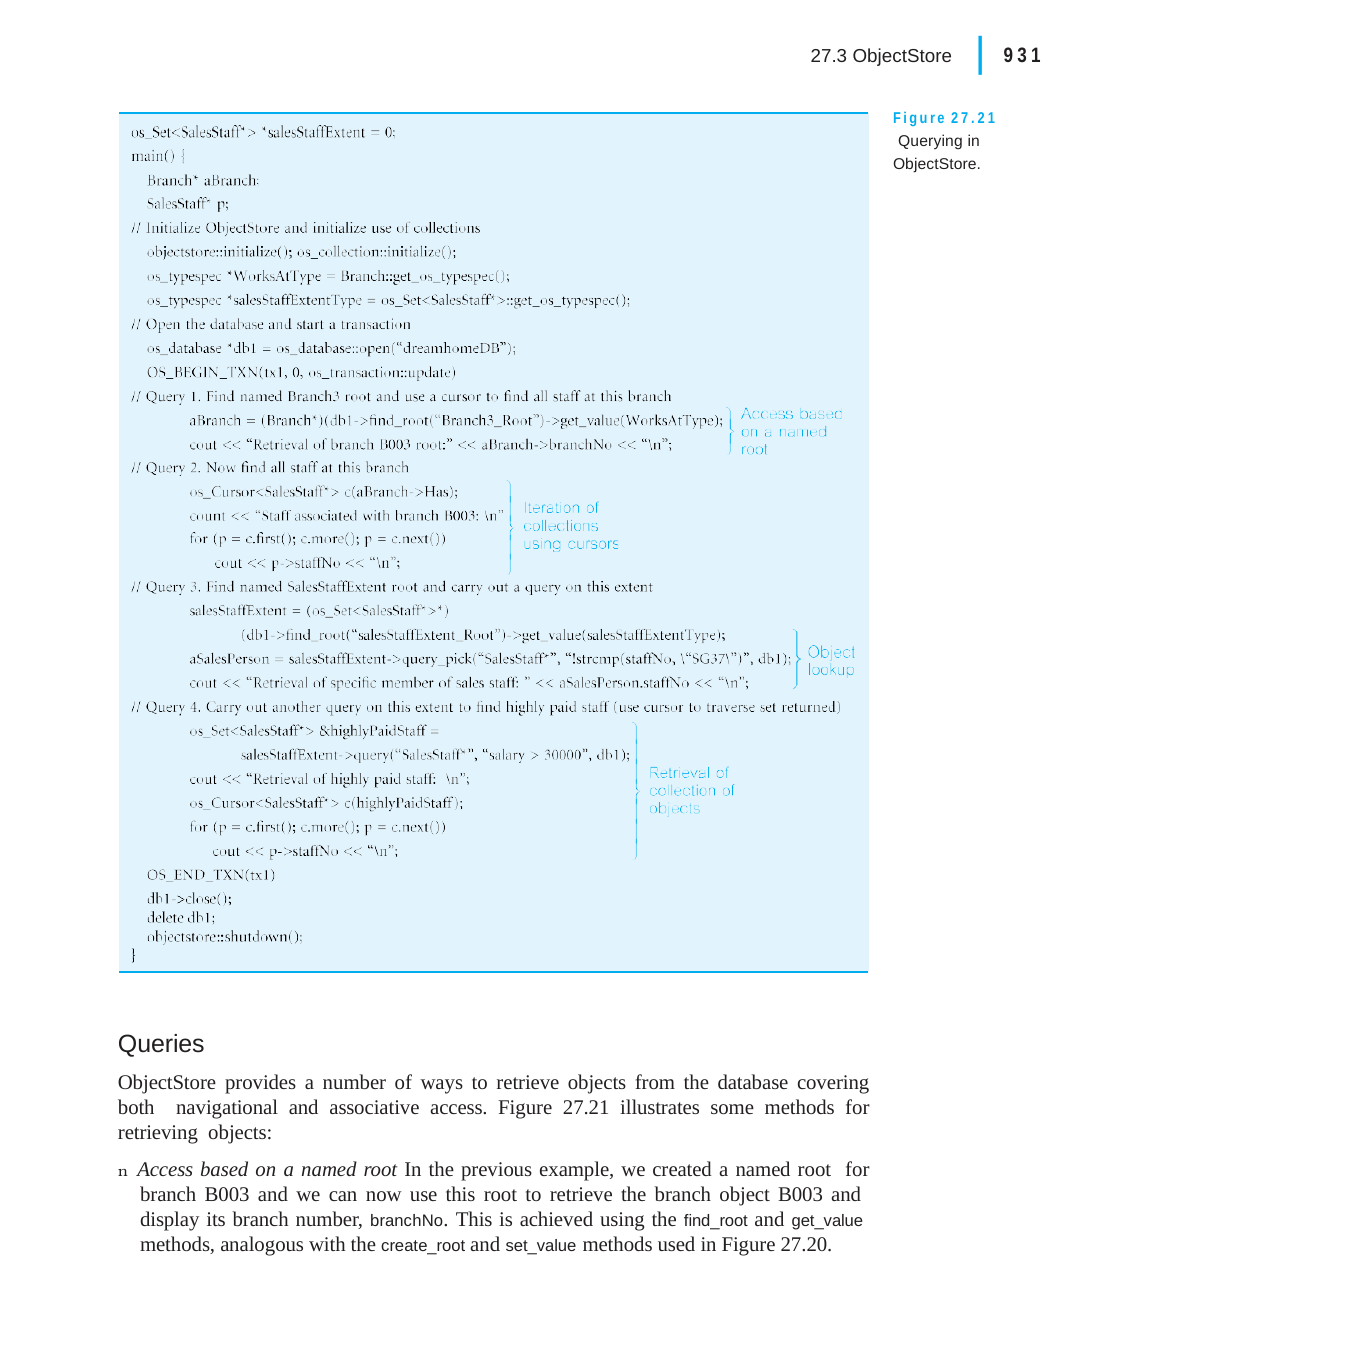

|
27.3 ObjectStore	931
Figure 27.21  Querying in  ObjectStore.

Queries
ObjectStore provides a number of ways to retrieve objects from the database covering both  navigational and associative access. Figure 27.21 illustrates some methods for retrieving  objects:
n Access based on a named root In the previous example, we created a named root  for branch B003 and we can now use this root to retrieve the branch object B003 and  display its branch number, branchNo. This is achieved using the find_root and get_value  methods, analogous with the create_root and set_value methods used in Figure 27.20.